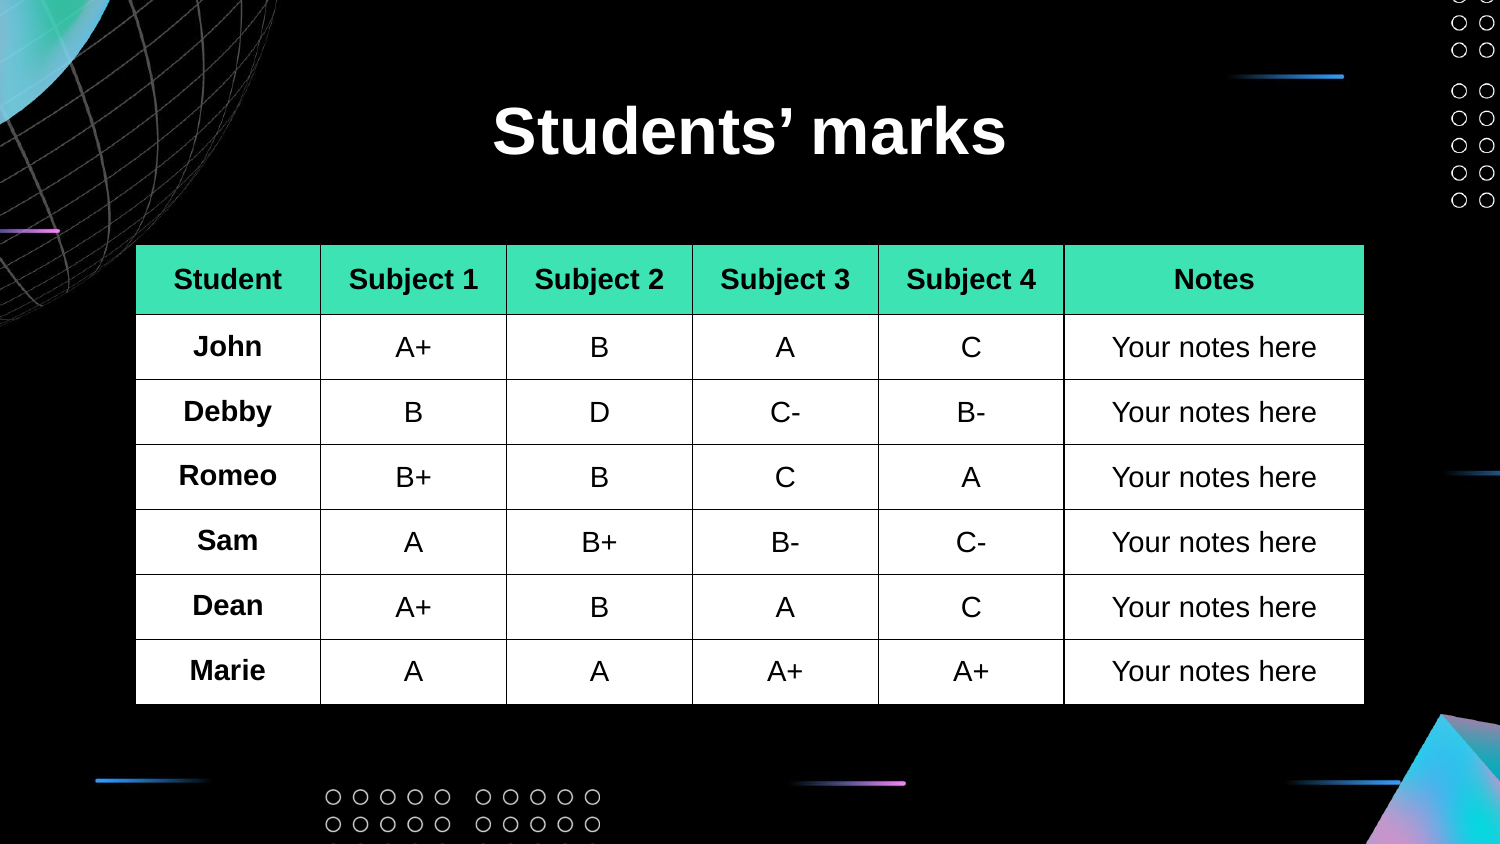

# Students’ marks
| Student | Subject 1 | Subject 2 | Subject 3 | Subject 4 | Notes |  |
| --- | --- | --- | --- | --- | --- | --- |
| John | A+ | B | A | C | Your notes here |  |
| Debby | B | D | C- | B- | Your notes here |  |
| Romeo | B+ | B | C | A | Your notes here |  |
| Sam | A | B+ | B- | C- | Your notes here |  |
| Dean | A+ | B | A | C | Your notes here |  |
| Marie | A | A | A+ | A+ | Your notes here |  |